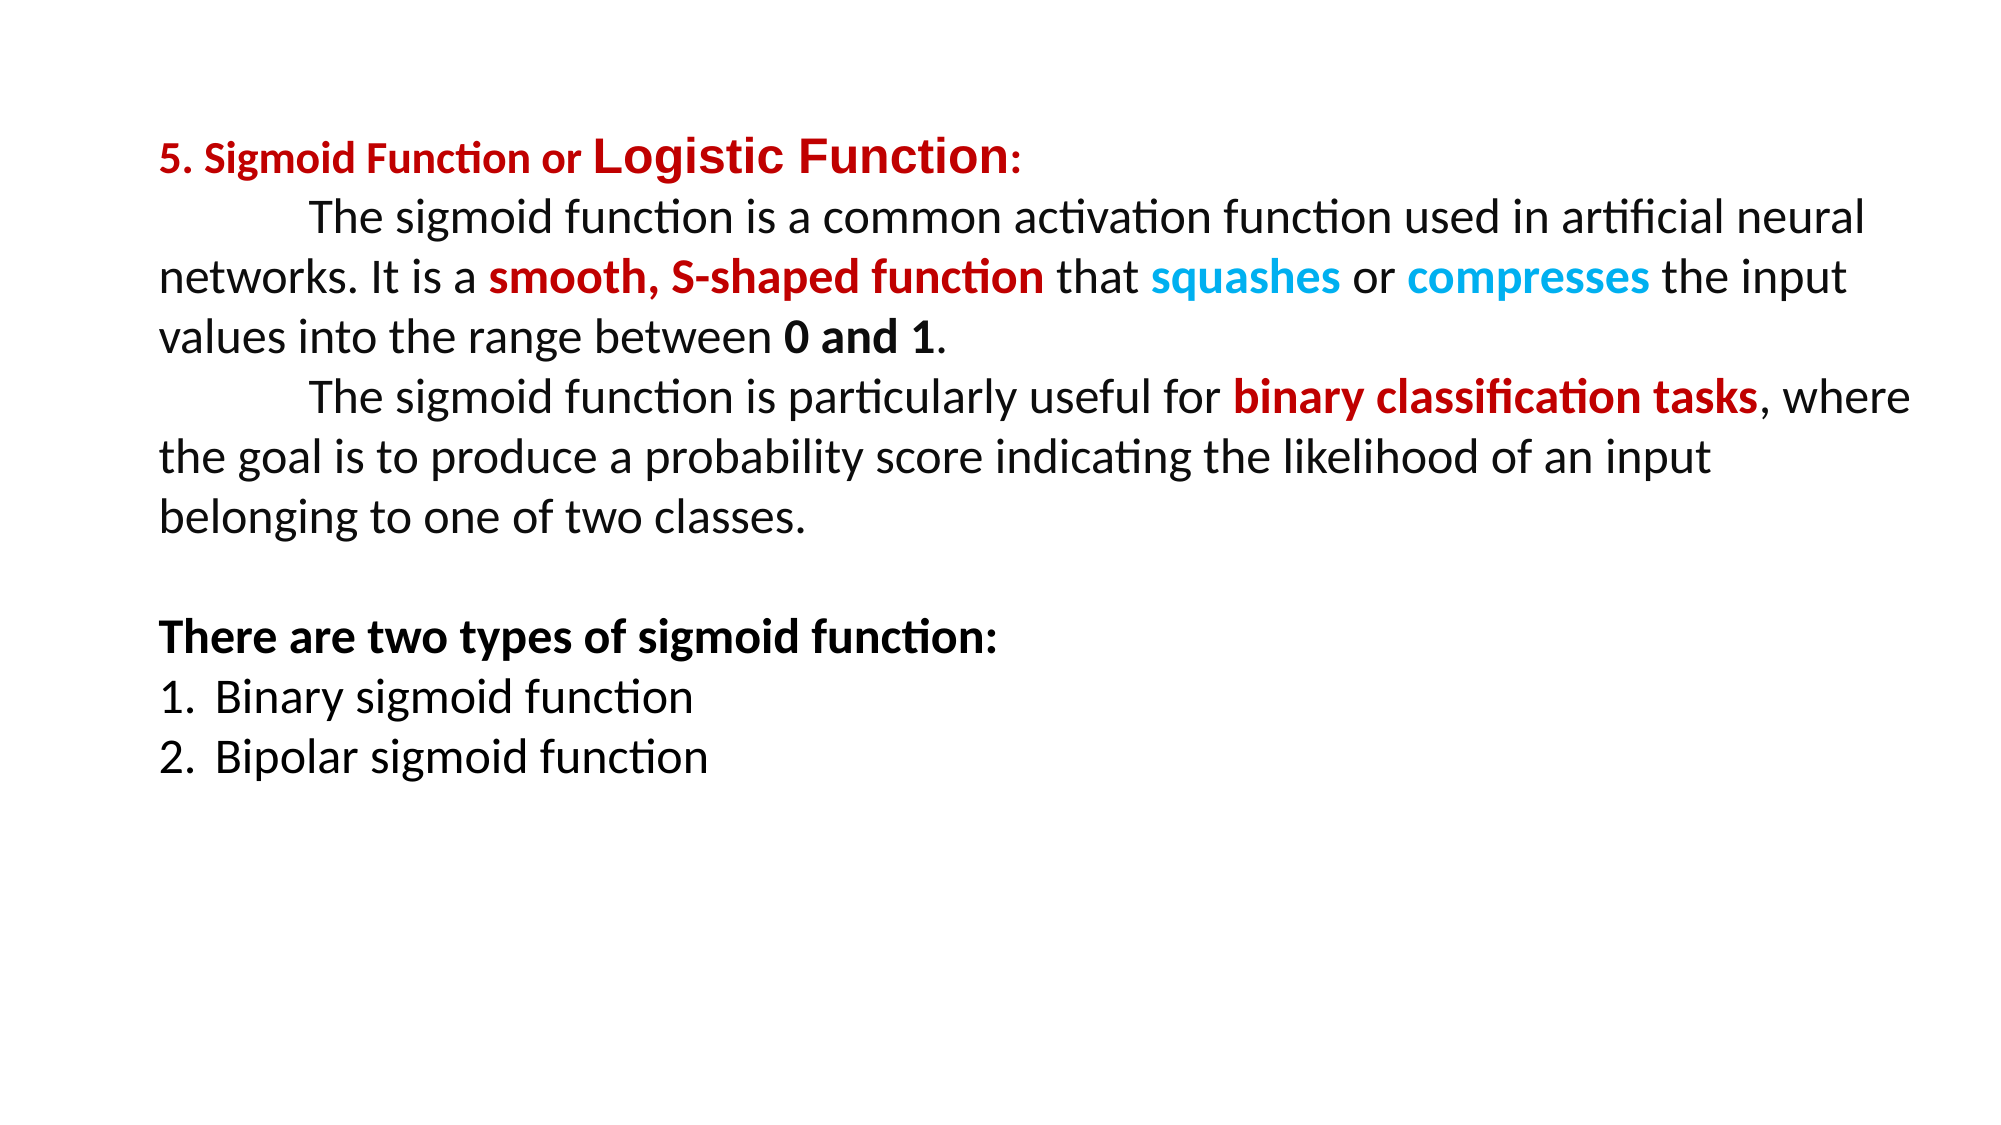

5. Sigmoid Function or Logistic Function:
	The sigmoid function is a common activation function used in artificial neural networks. It is a smooth, S-shaped function that squashes or compresses the input values into the range between 0 and 1.
	The sigmoid function is particularly useful for binary classification tasks, where the goal is to produce a probability score indicating the likelihood of an input belonging to one of two classes.

There are two types of sigmoid function:
Binary sigmoid function
Bipolar sigmoid function